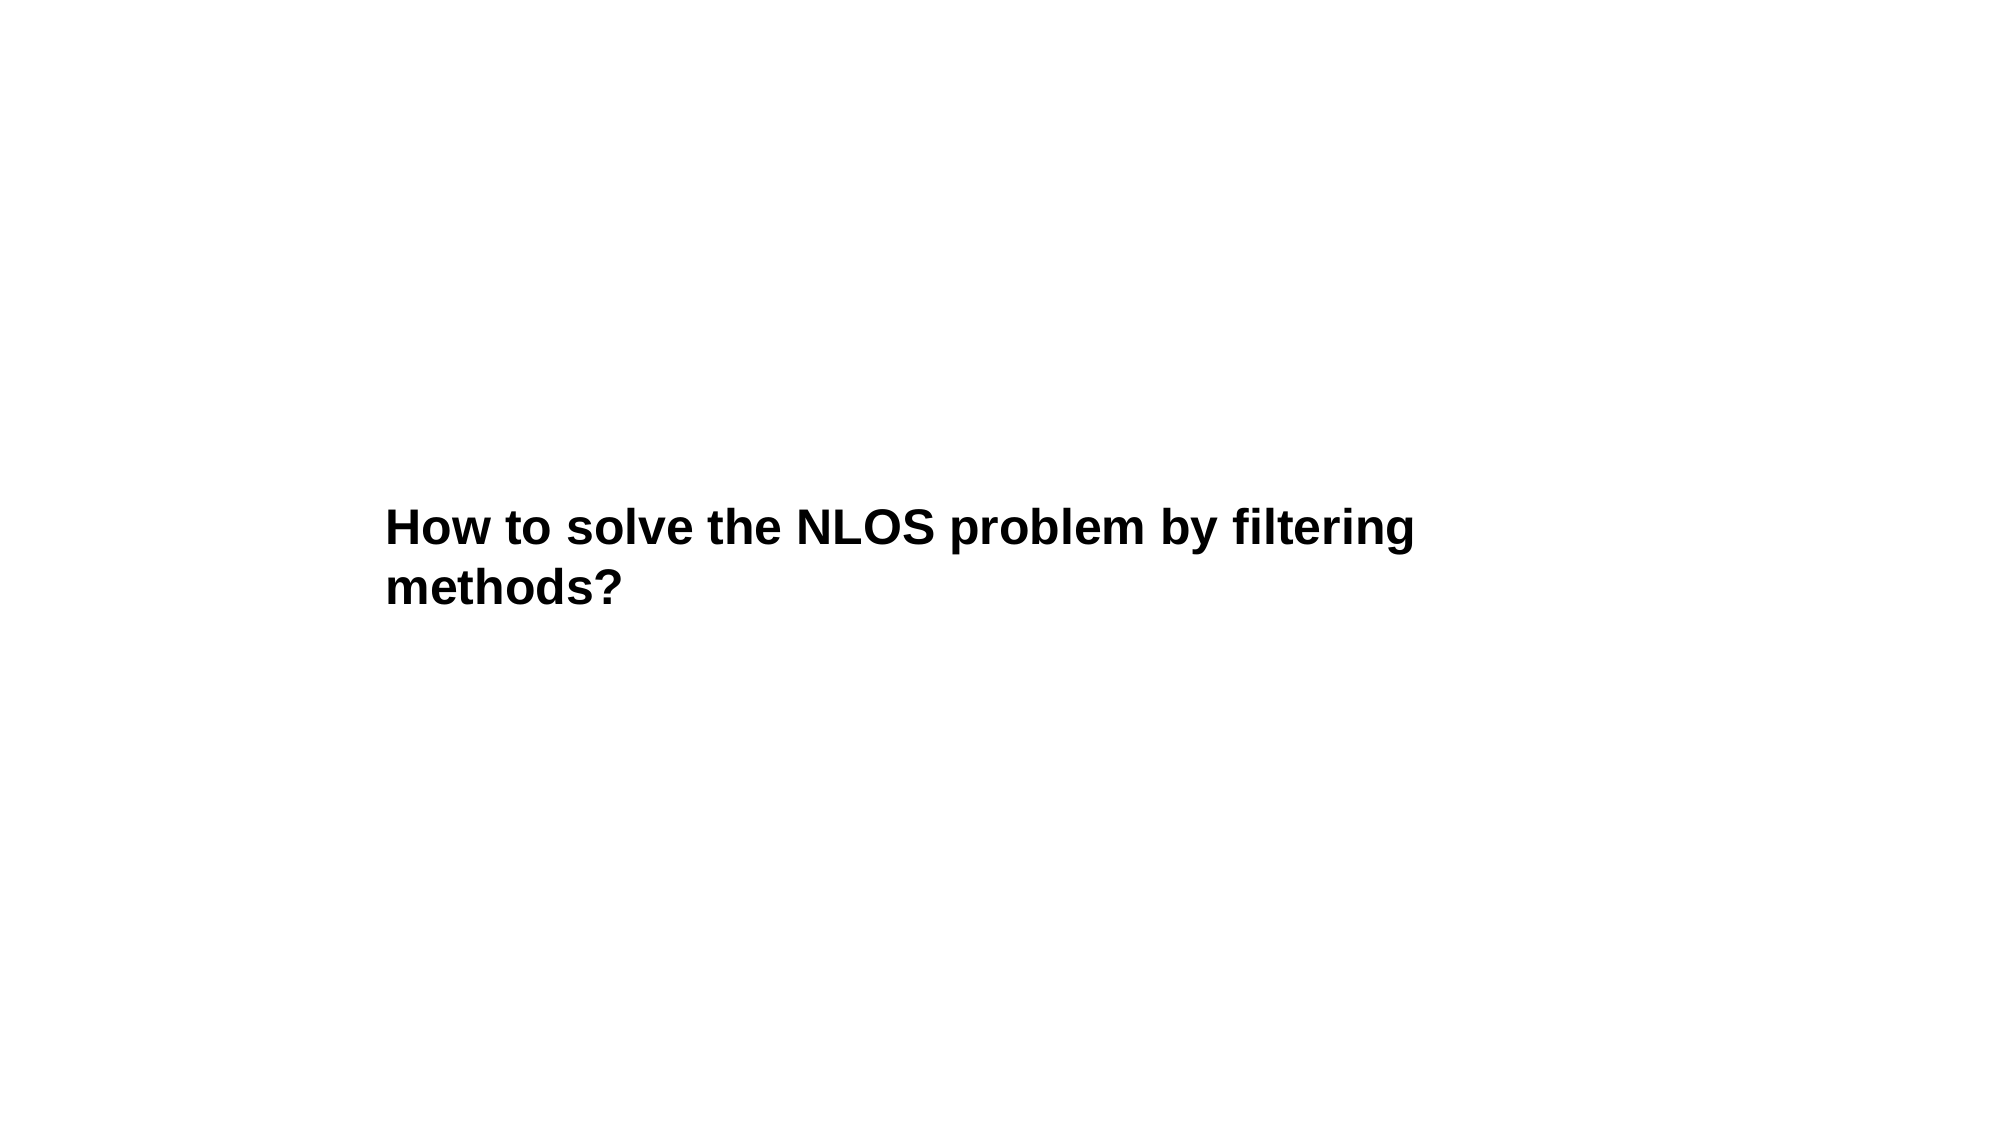

How to solve the NLOS problem by filtering methods?